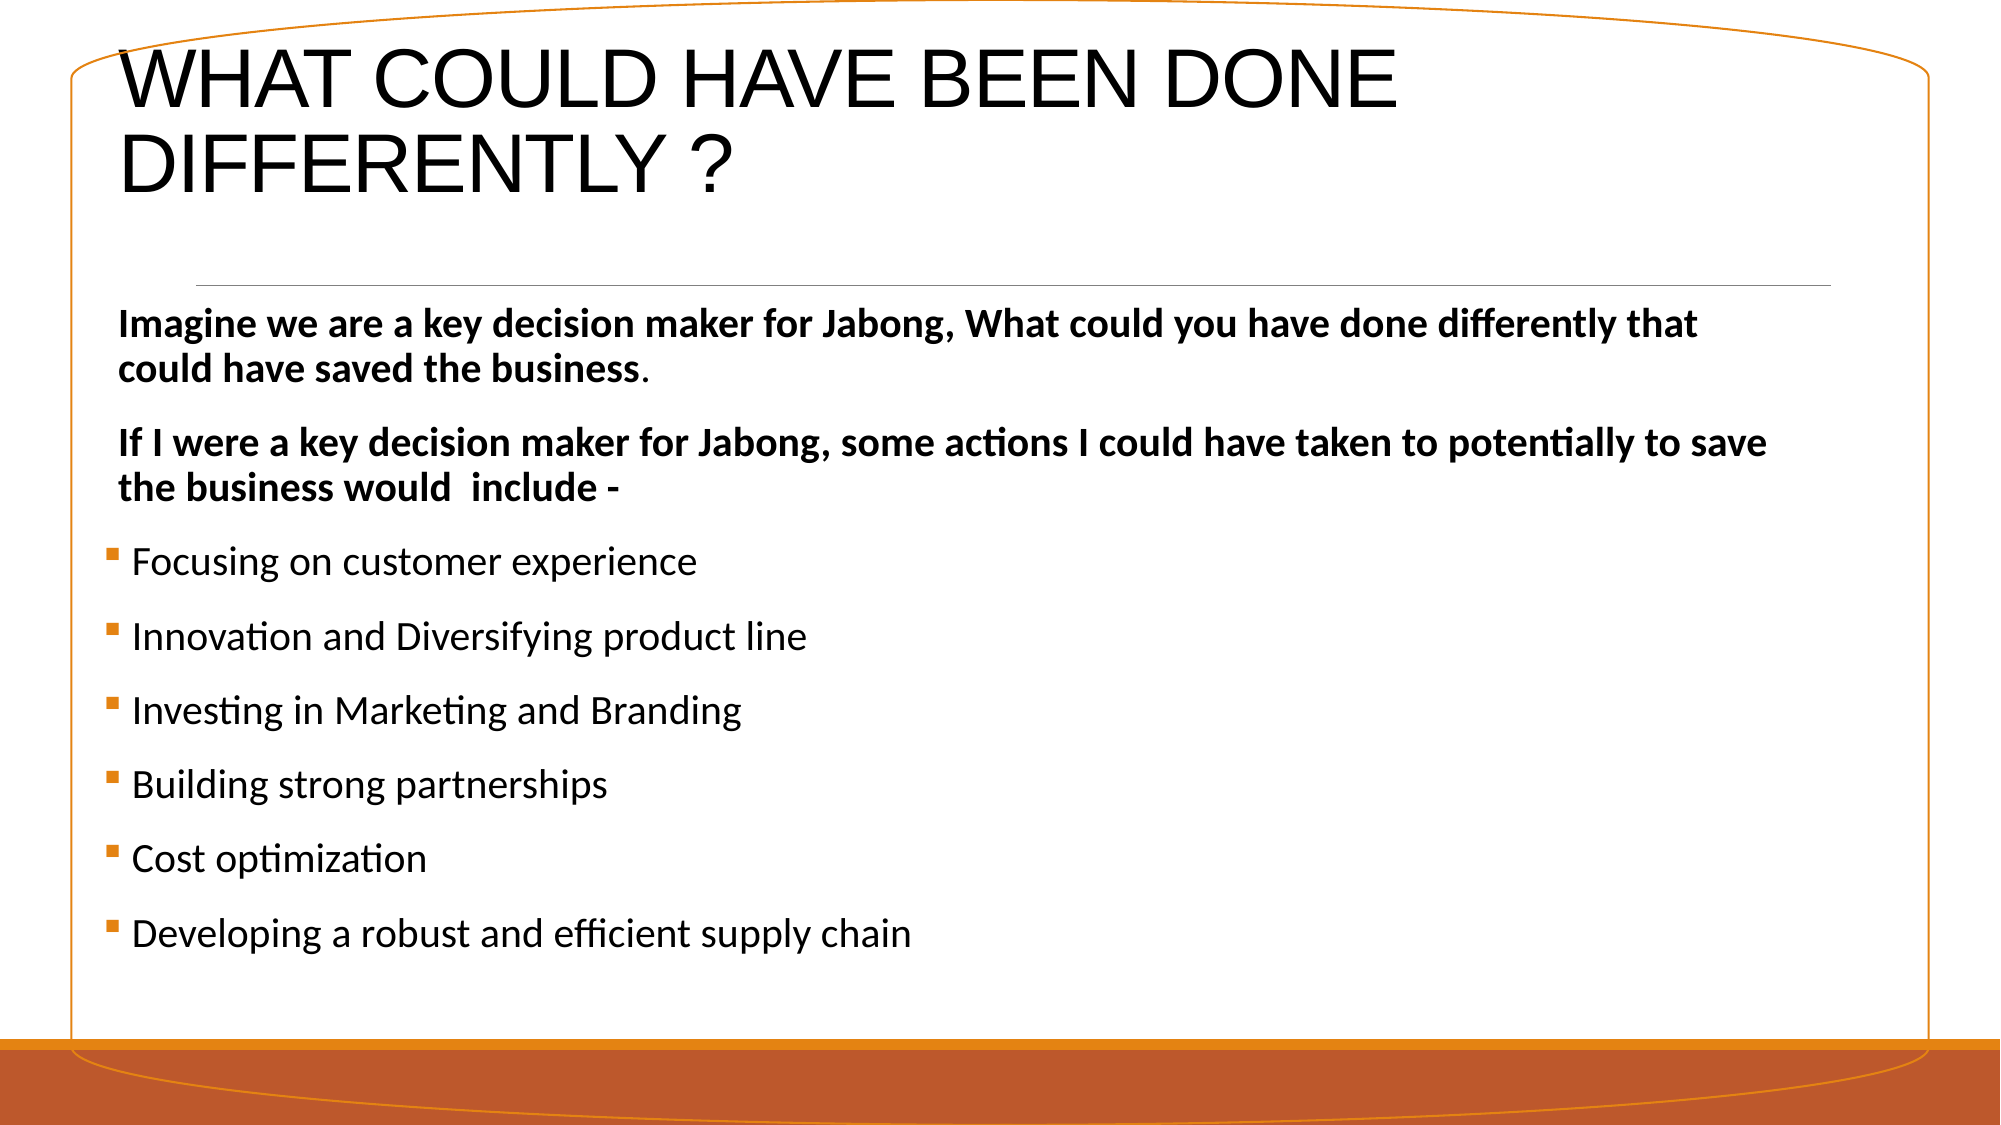

Imagine we are a key decision maker for Jabong, What could you have done differently that could have saved the business.
If I were a key decision maker for Jabong, some actions I could have taken to potentially to save the business would  include -
 Focusing on customer experience
 Innovation and Diversifying product line
 Investing in Marketing and Branding
 Building strong partnerships
 Cost optimization
 Developing a robust and efficient supply chain

# WHAT COULD HAVE BEEN DONE DIFFERENTLY ?